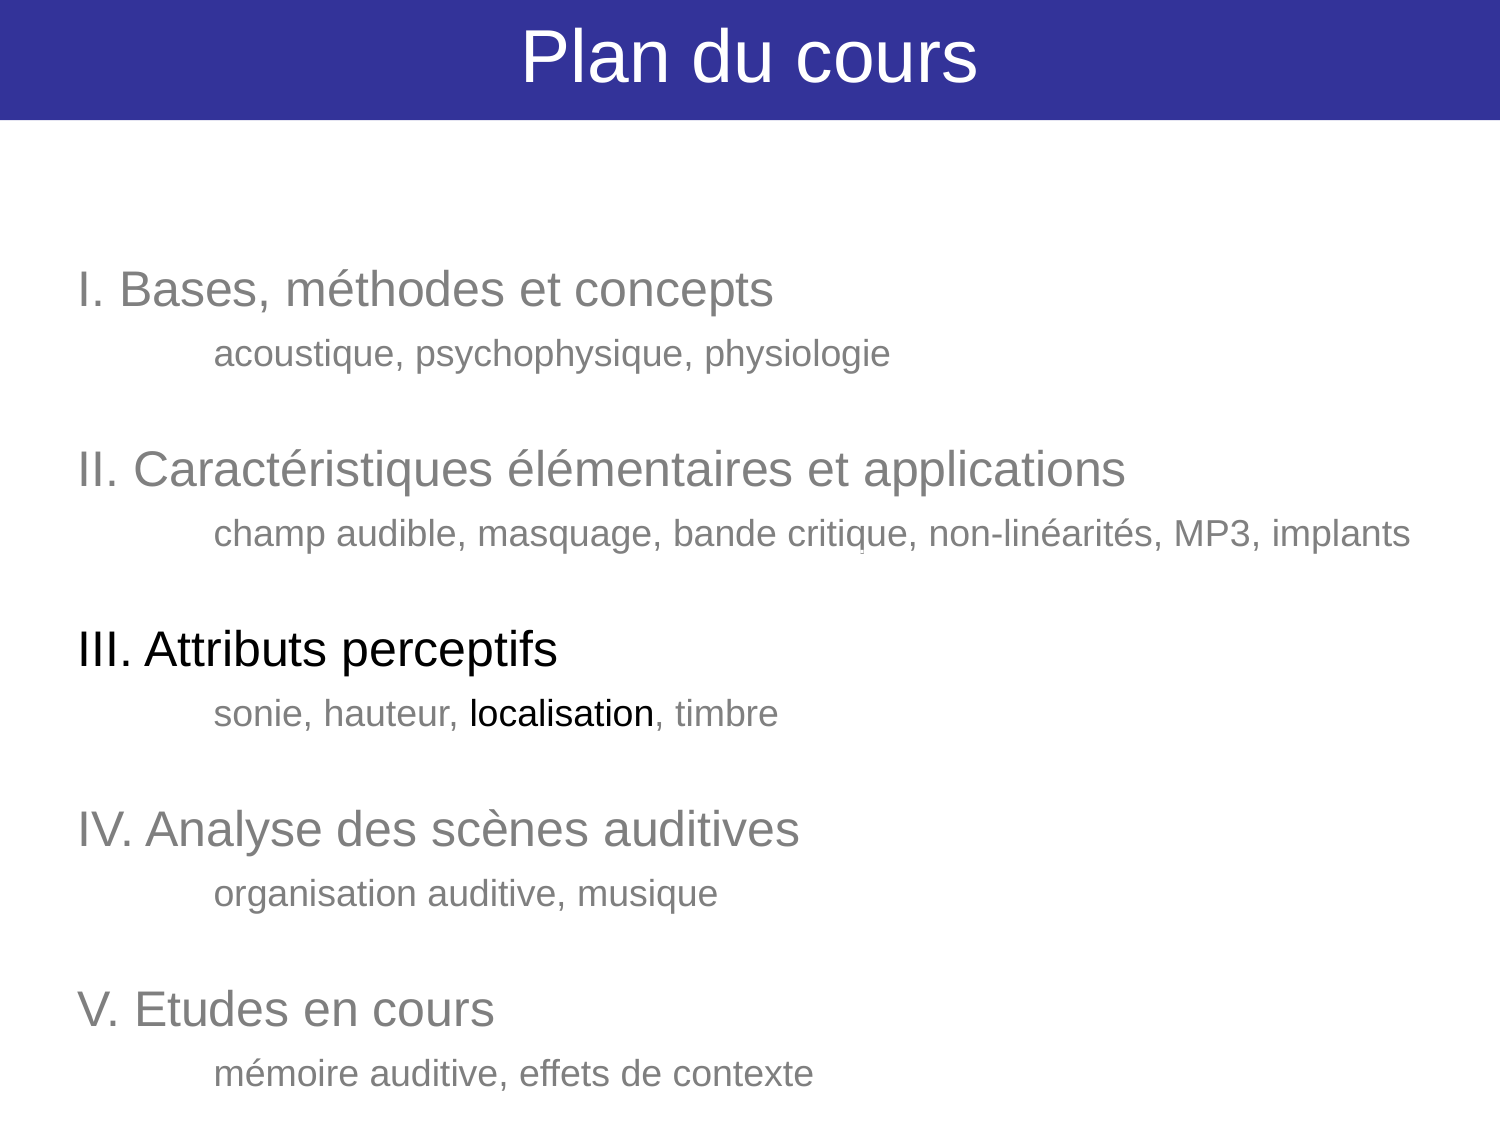

Plan du cours
 I. Bases, méthodes et concepts
	acoustique, psychophysique, physiologie

 II. Caractéristiques élémentaires et applications
	champ audible, masquage, bande critique, non-linéarités, MP3, implants

 III. Attributs perceptifs
	sonie, hauteur, localisation, timbre

 IV. Analyse des scènes auditives
	organisation auditive, musique

 V. Etudes en cours
	mémoire auditive, effets de contexte

cours2_caracteristiques